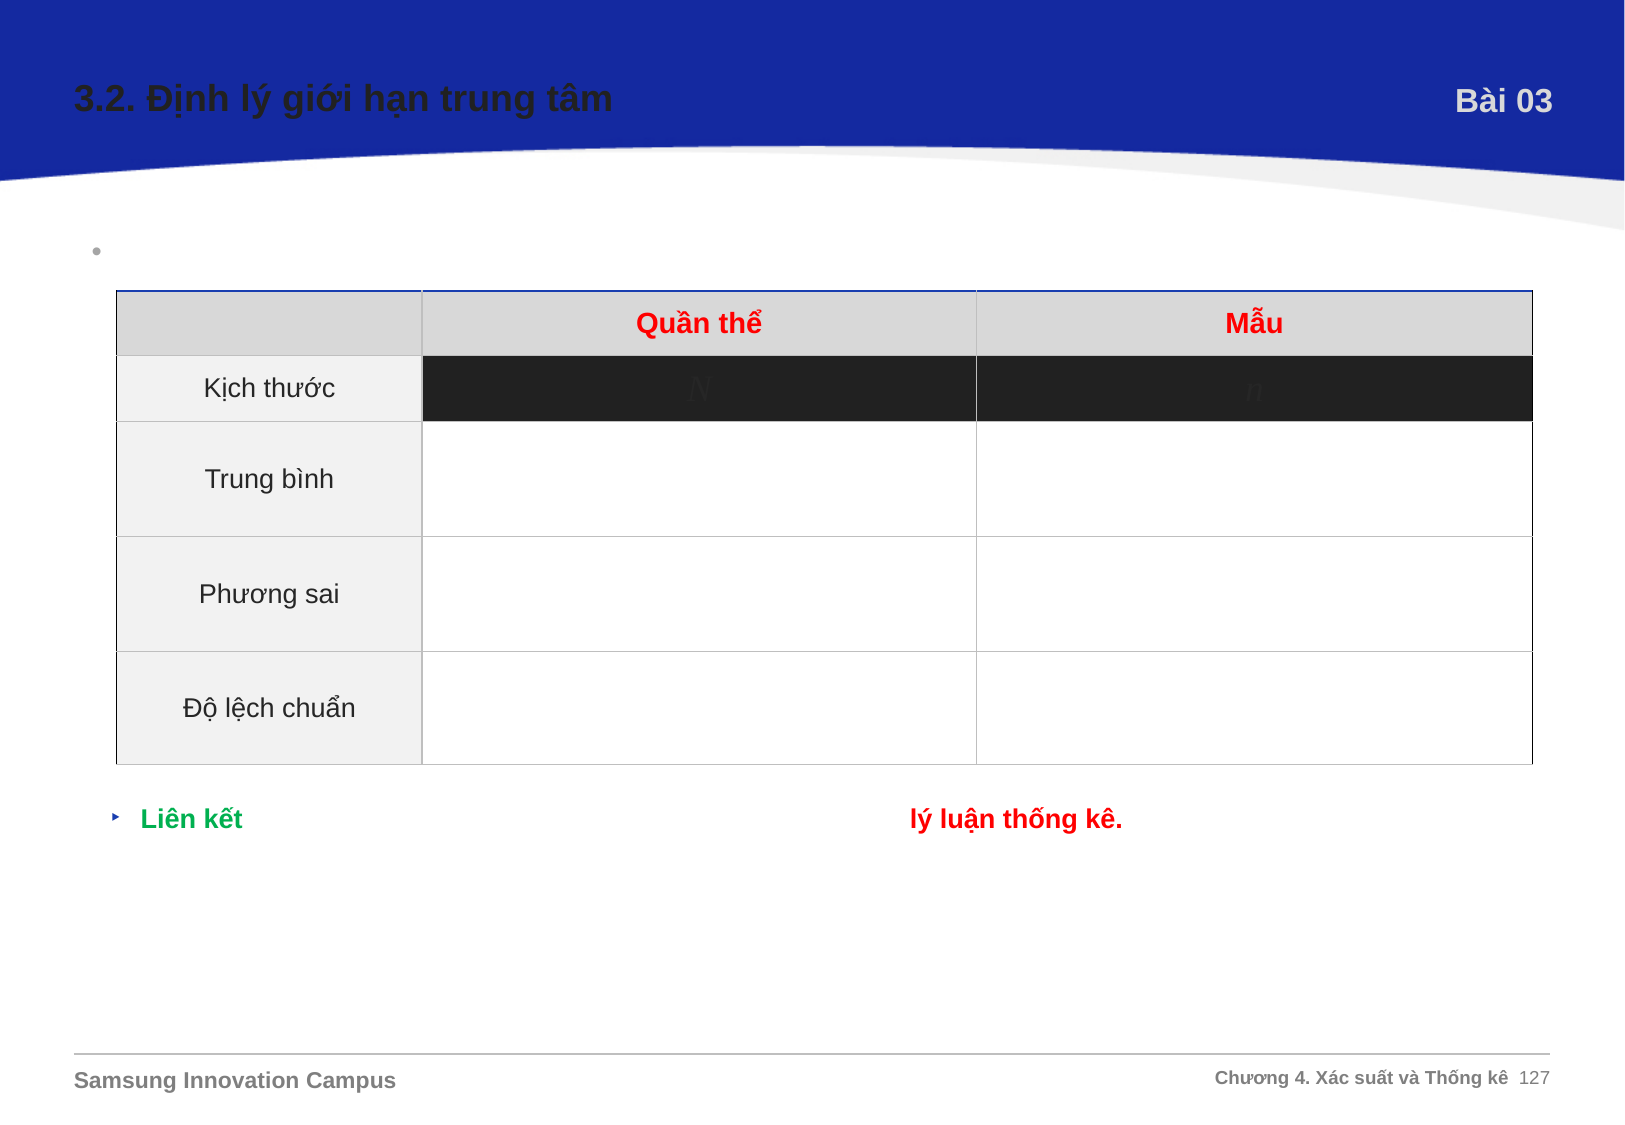

3.2. Định lý giới hạn trung tâm
Bài 03
Các tham số của quần thể và Thống kê mẫu:
|  | Quần thể | Mẫu |
| --- | --- | --- |
| Kịch thước | N | n |
| Trung bình |  |  |
| Phương sai |  |  |
| Độ lệch chuẩn |  |  |
Liên kết thống kê mẫu với các tham số của quần thể thông qua lý luận thống kê.